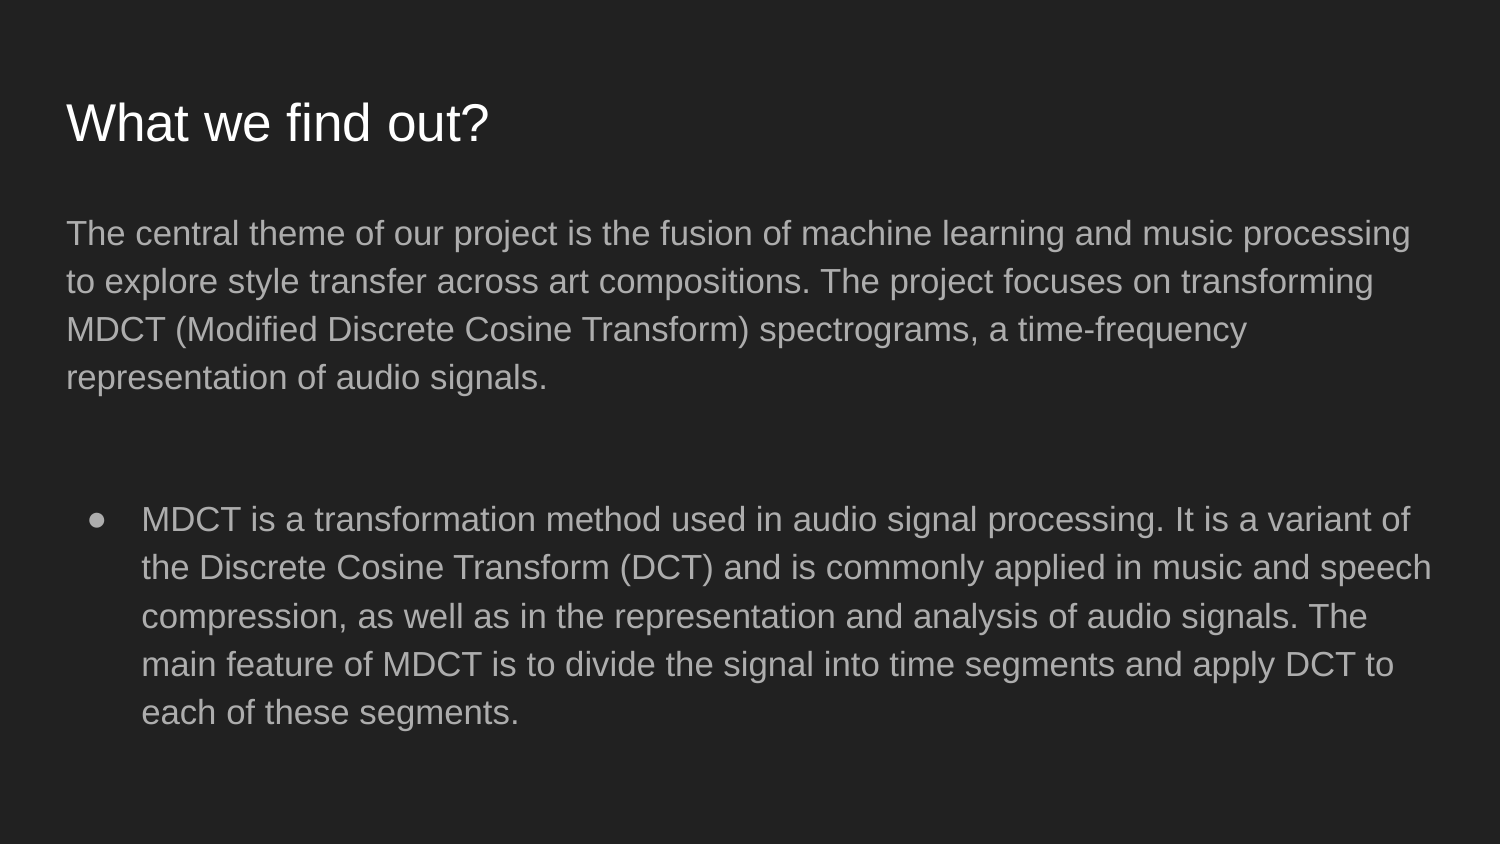

# What we find out?
The central theme of our project is the fusion of machine learning and music processing to explore style transfer across art compositions. The project focuses on transforming MDCT (Modified Discrete Cosine Transform) spectrograms, a time-frequency representation of audio signals.

MDCT is a transformation method used in audio signal processing. It is a variant of the Discrete Cosine Transform (DCT) and is commonly applied in music and speech compression, as well as in the representation and analysis of audio signals. The main feature of MDCT is to divide the signal into time segments and apply DCT to each of these segments.